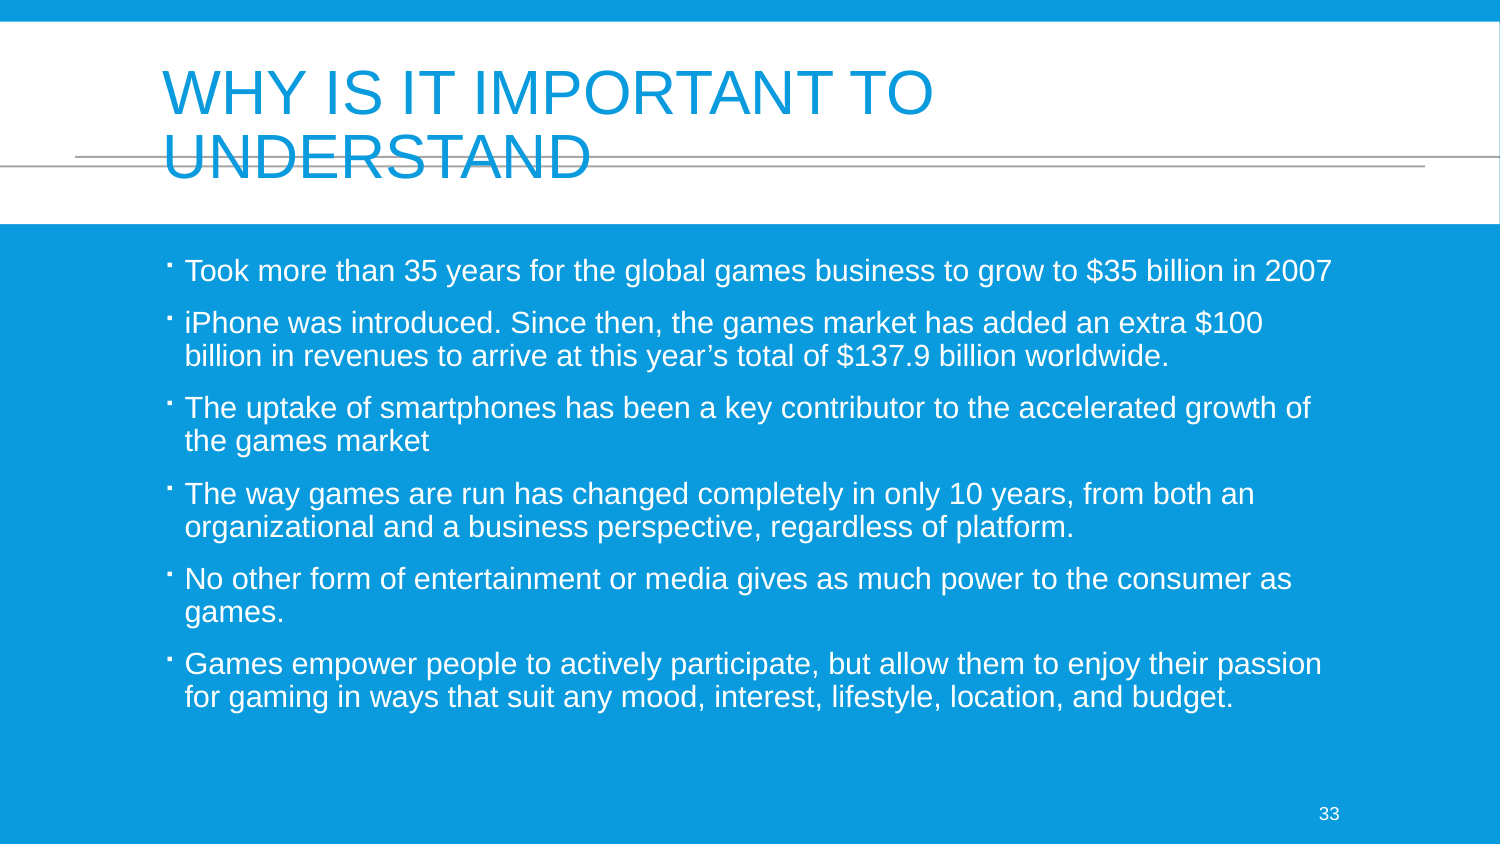

# Why is it important to understand
Took more than 35 years for the global games business to grow to $35 billion in 2007
iPhone was introduced. Since then, the games market has added an extra $100 billion in revenues to arrive at this year’s total of $137.9 billion worldwide.
The uptake of smartphones has been a key contributor to the accelerated growth of the games market
The way games are run has changed completely in only 10 years, from both an organizational and a business perspective, regardless of platform.
No other form of entertainment or media gives as much power to the consumer as games.
Games empower people to actively participate, but allow them to enjoy their passion for gaming in ways that suit any mood, interest, lifestyle, location, and budget.

33